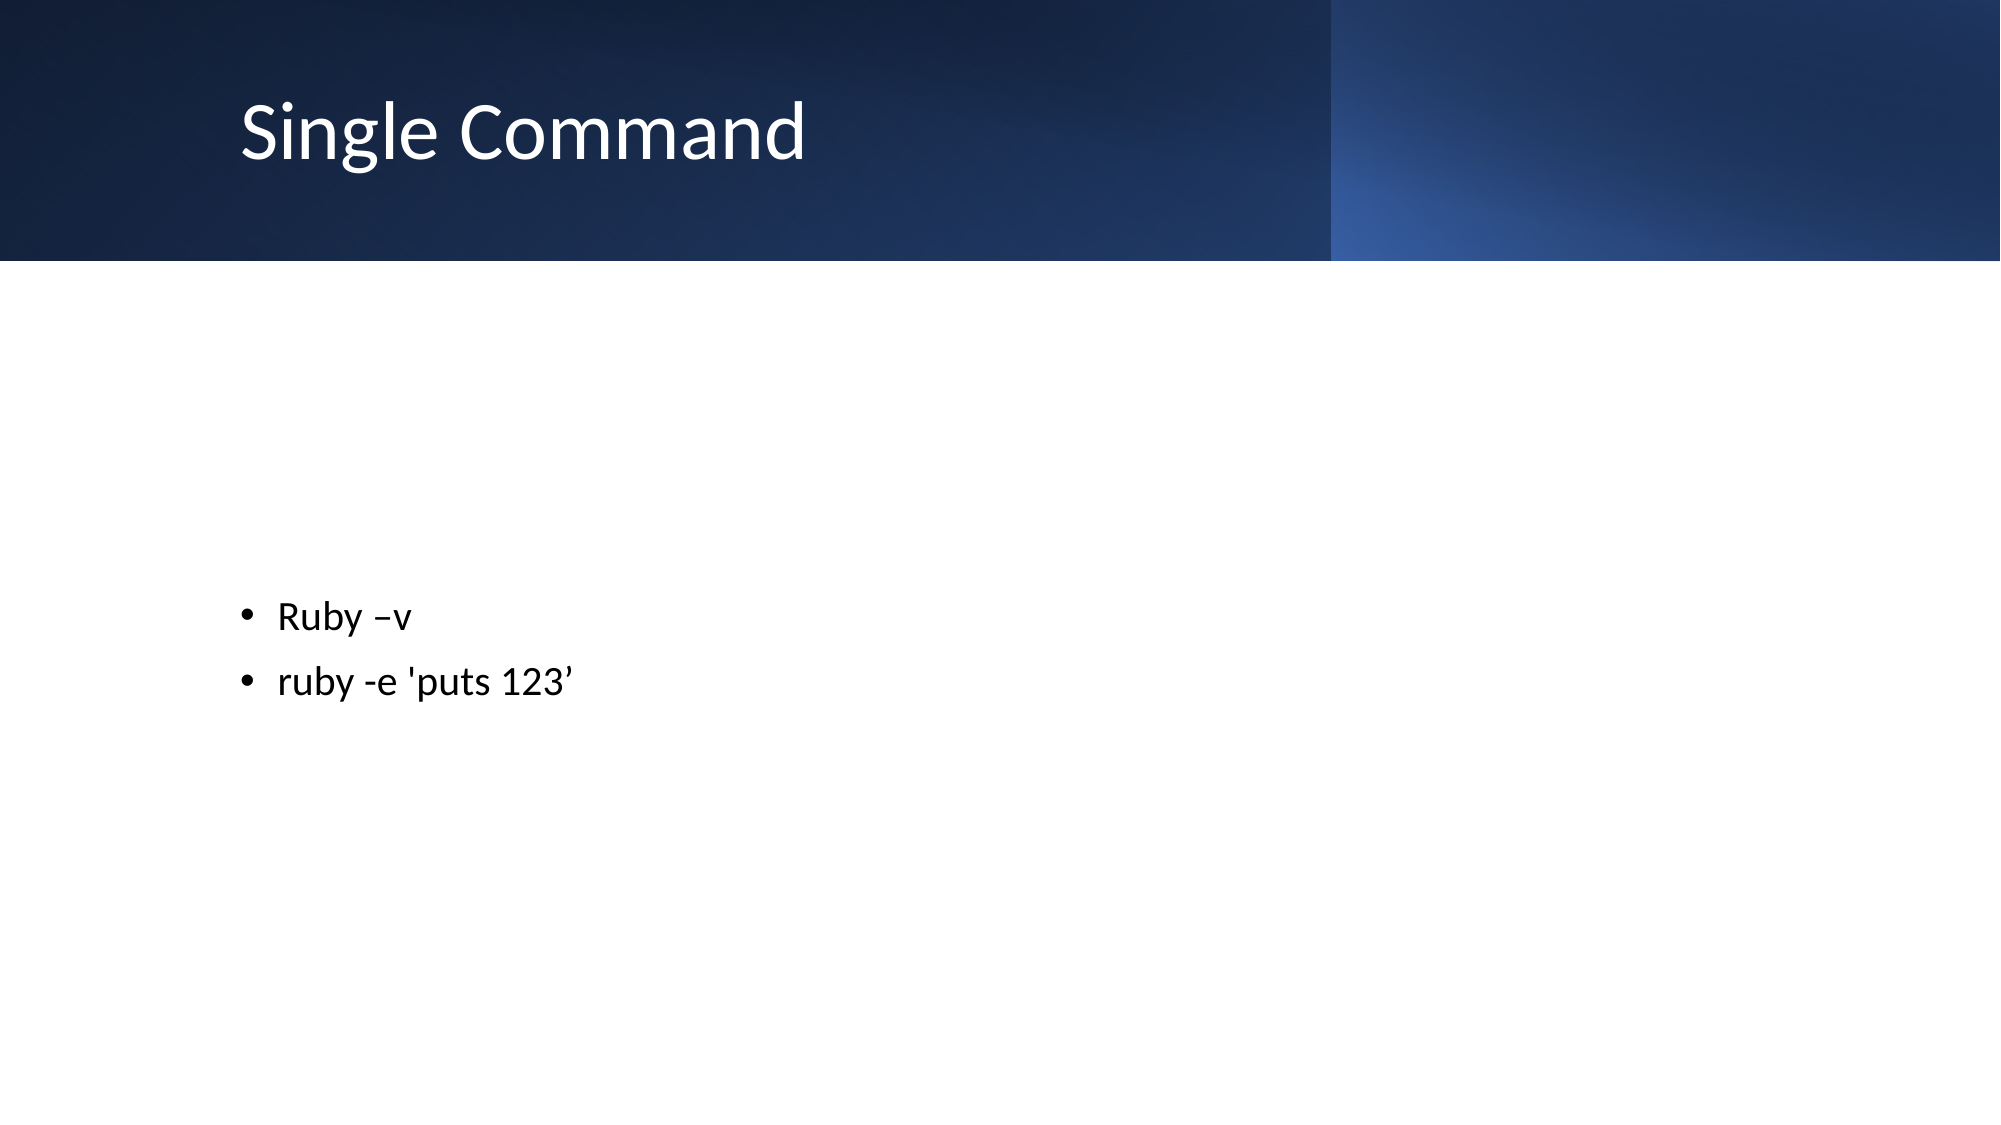

# Single Command
Ruby –v
ruby -e 'puts 123’